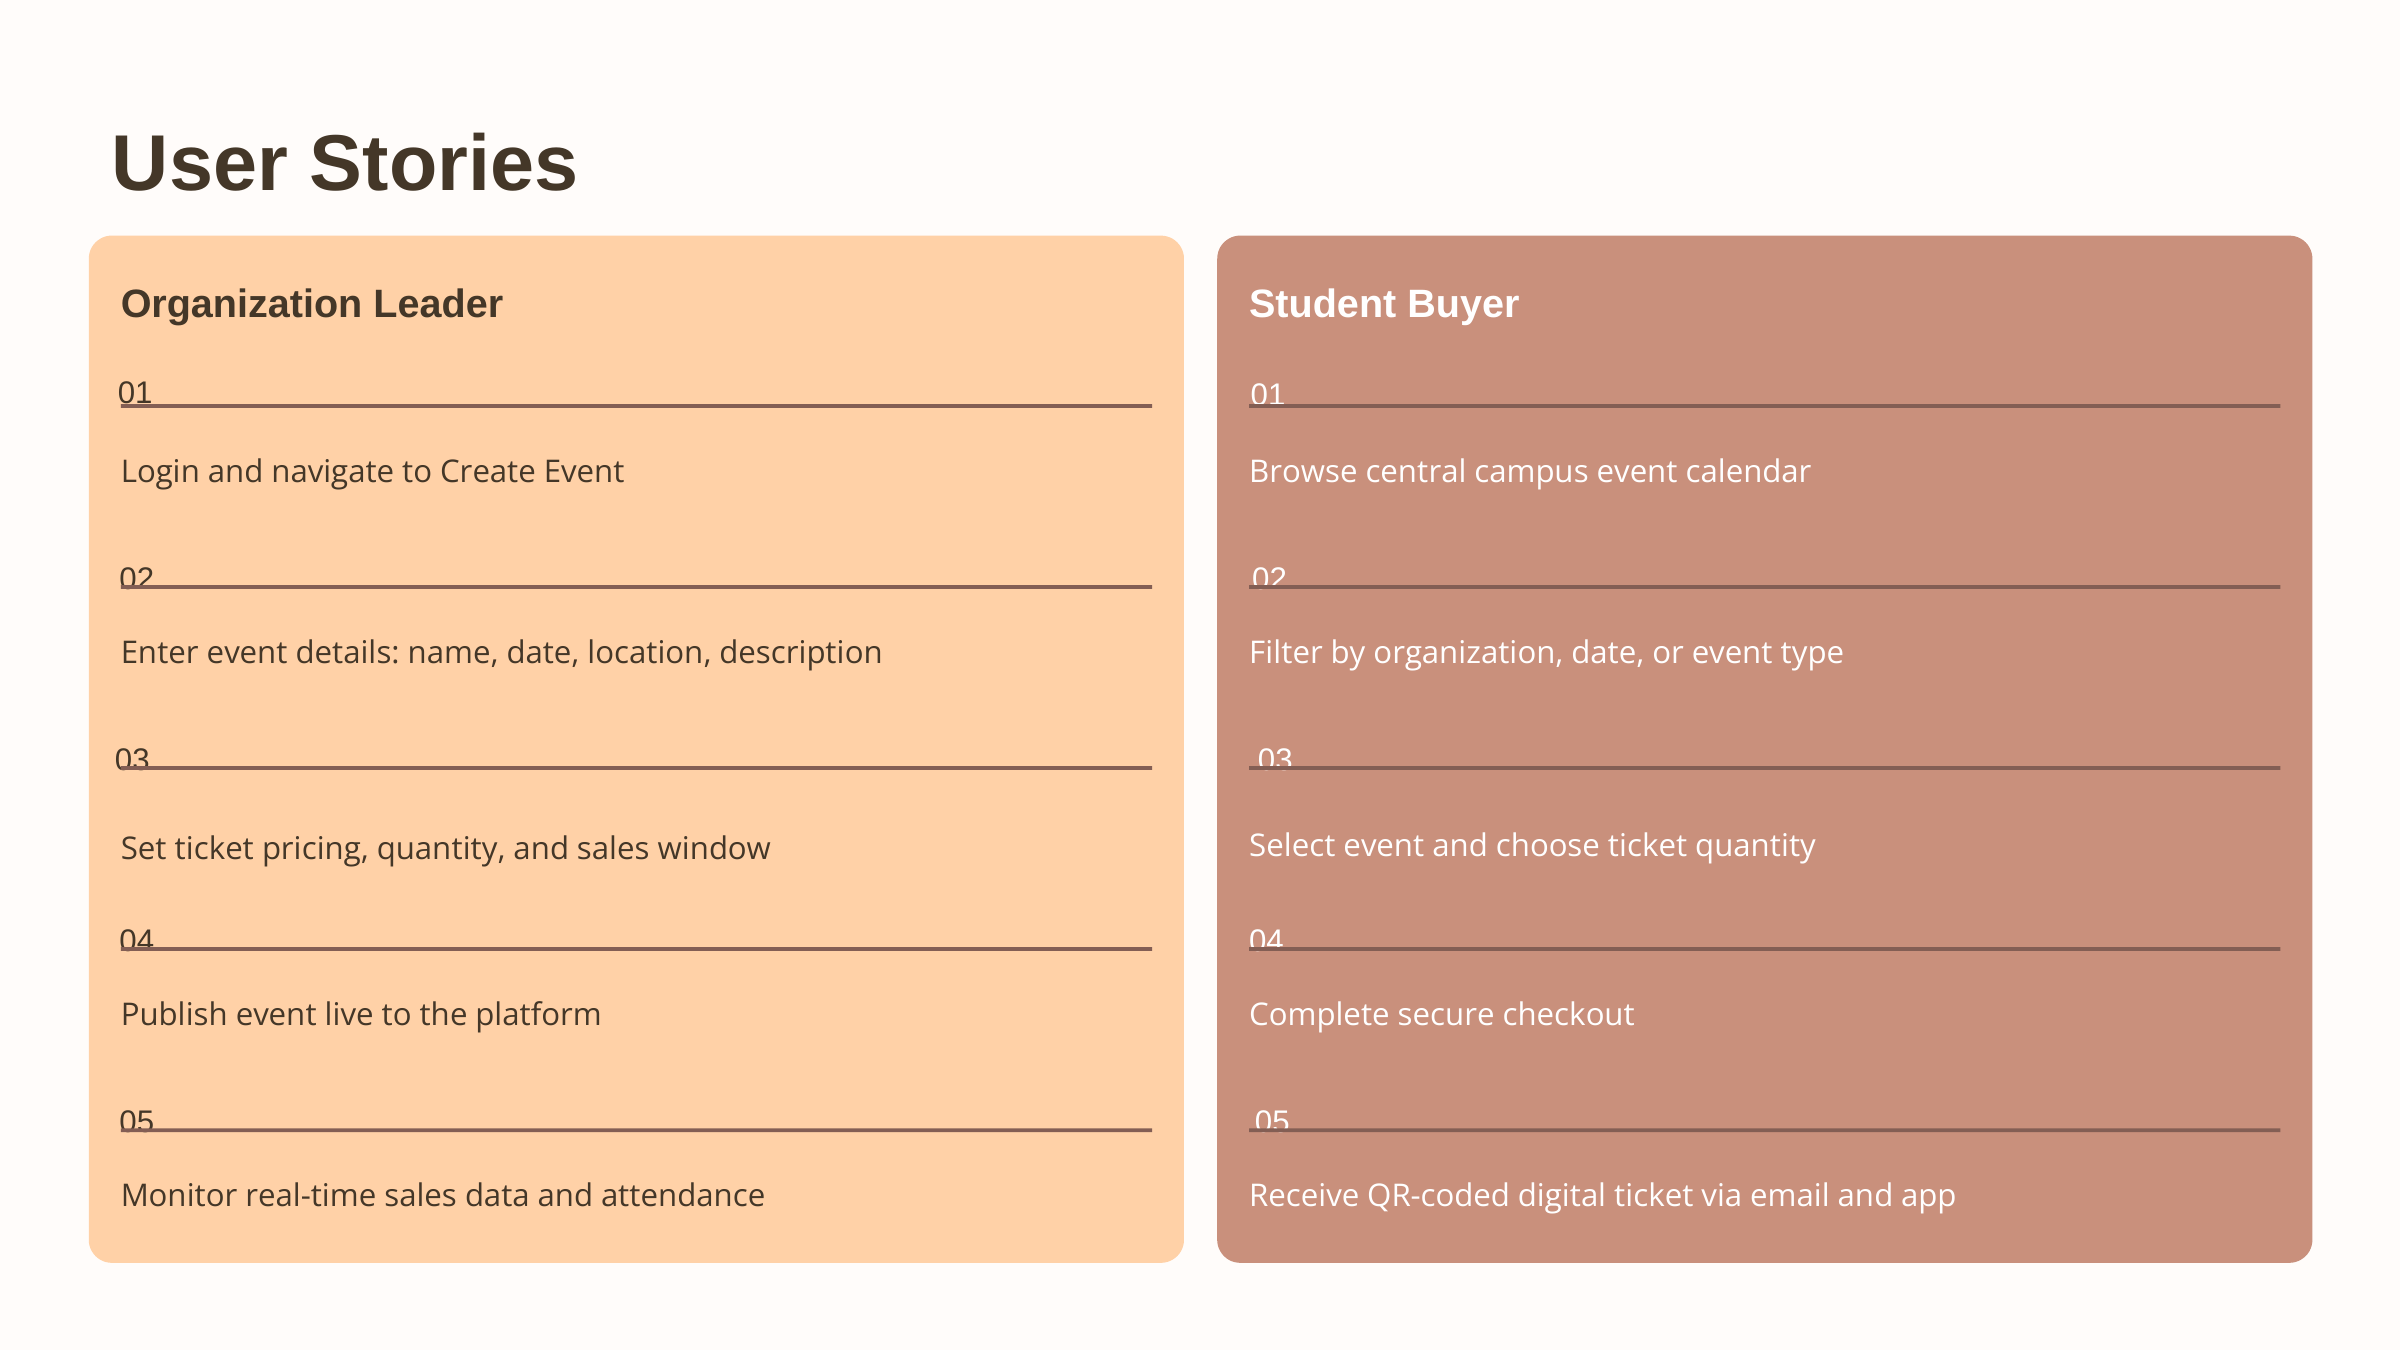

User Stories

Organization Leader
Student Buyer
01
01

Login and navigate to Create Event
Browse central campus event calendar
02
02

Enter event details: name, date, location, description
Filter by organization, date, or event type
03
03

Select event and choose ticket quantity
Set ticket pricing, quantity, and sales window
04
04

Publish event live to the platform
Complete secure checkout
05
05

Monitor real-time sales data and attendance
Receive QR-coded digital ticket via email and app